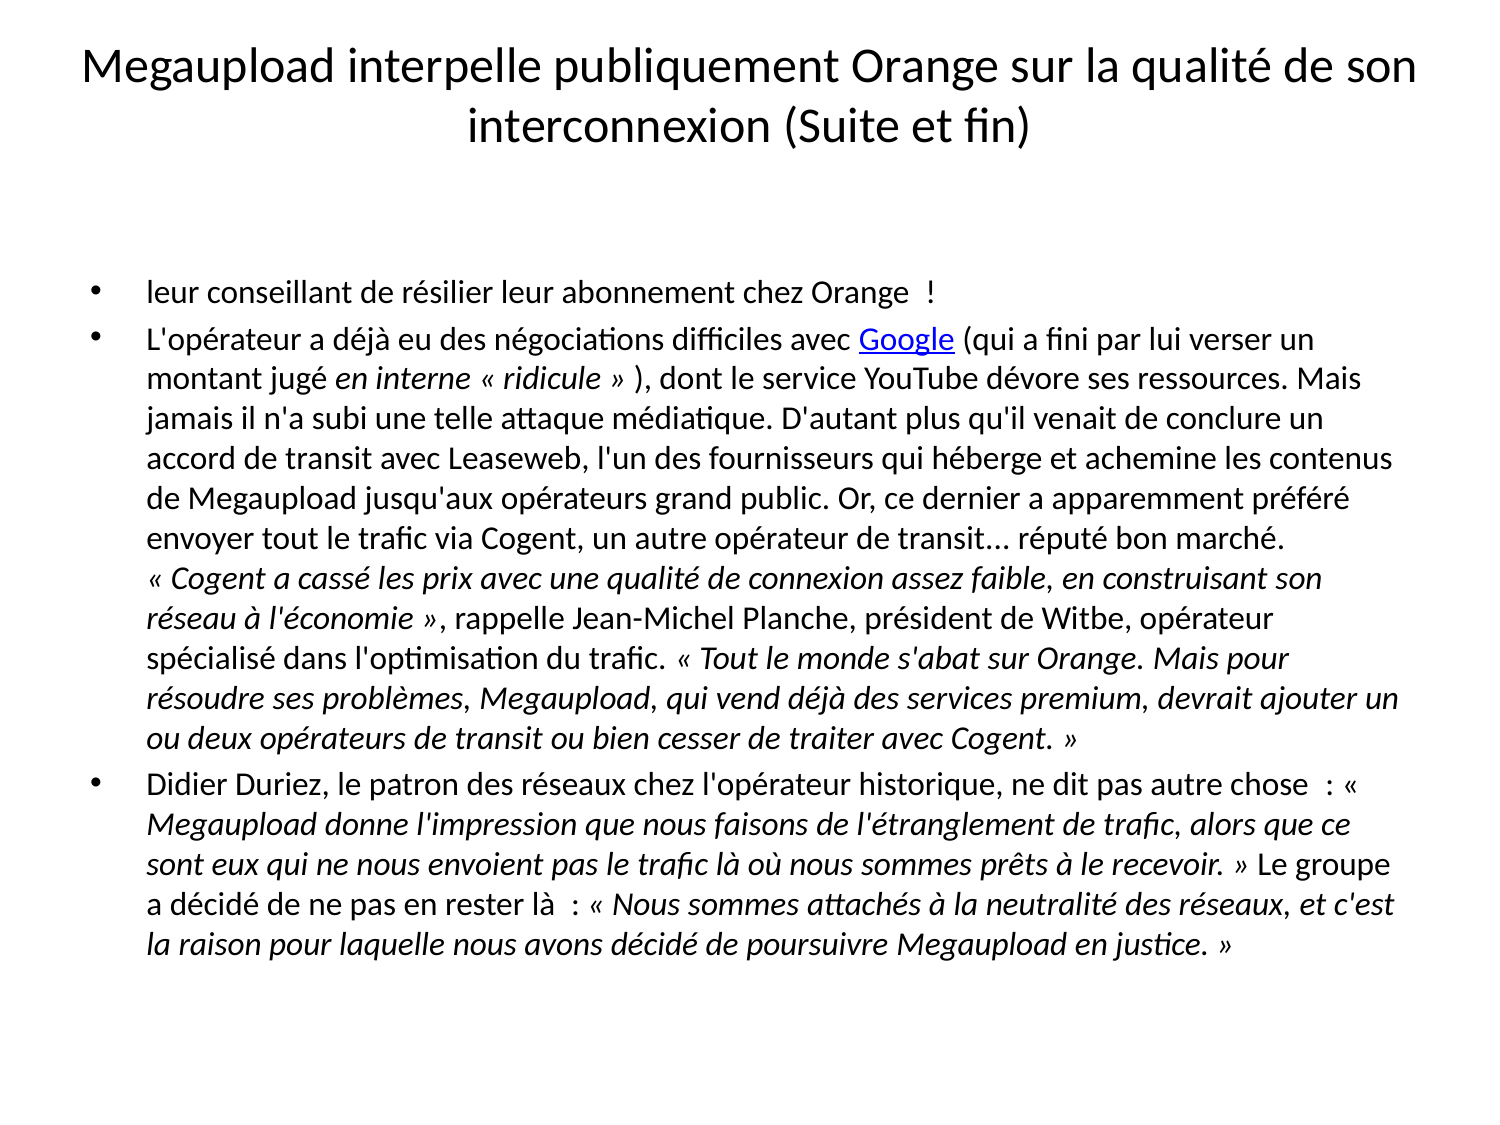

# Megaupload interpelle publiquement Orange sur la qualité de son interconnexion (Suite et fin)
leur conseillant de résilier leur abonnement chez Orange  !
L'opérateur a déjà eu des négociations difficiles avec Google (qui a fini par lui verser un montant jugé en interne « ridicule » ), dont le service YouTube dévore ses ressources. Mais jamais il n'a subi une telle attaque médiatique. D'autant plus qu'il venait de conclure un accord de transit avec Leaseweb, l'un des fournisseurs qui héberge et achemine les contenus de Megaupload jusqu'aux opérateurs grand public. Or, ce dernier a apparemment préféré envoyer tout le trafic via Cogent, un autre opérateur de transit... réputé bon marché. « Cogent a cassé les prix avec une qualité de connexion assez faible, en construisant son réseau à l'économie », rappelle Jean-Michel Planche, président de Witbe, opérateur spécialisé dans l'optimisation du trafic. « Tout le monde s'abat sur Orange. Mais pour résoudre ses problèmes, Megaupload, qui vend déjà des services premium, devrait ajouter un ou deux opérateurs de transit ou bien cesser de traiter avec Cogent. »
Didier Duriez, le patron des réseaux chez l'opérateur historique, ne dit pas autre chose  : «  Megaupload donne l'impression que nous faisons de l'étranglement de trafic, alors que ce sont eux qui ne nous envoient pas le trafic là où nous sommes prêts à le recevoir. » Le groupe a décidé de ne pas en rester là  : « Nous sommes attachés à la neutralité des réseaux, et c'est la raison pour laquelle nous avons décidé de poursuivre Megaupload en justice. »